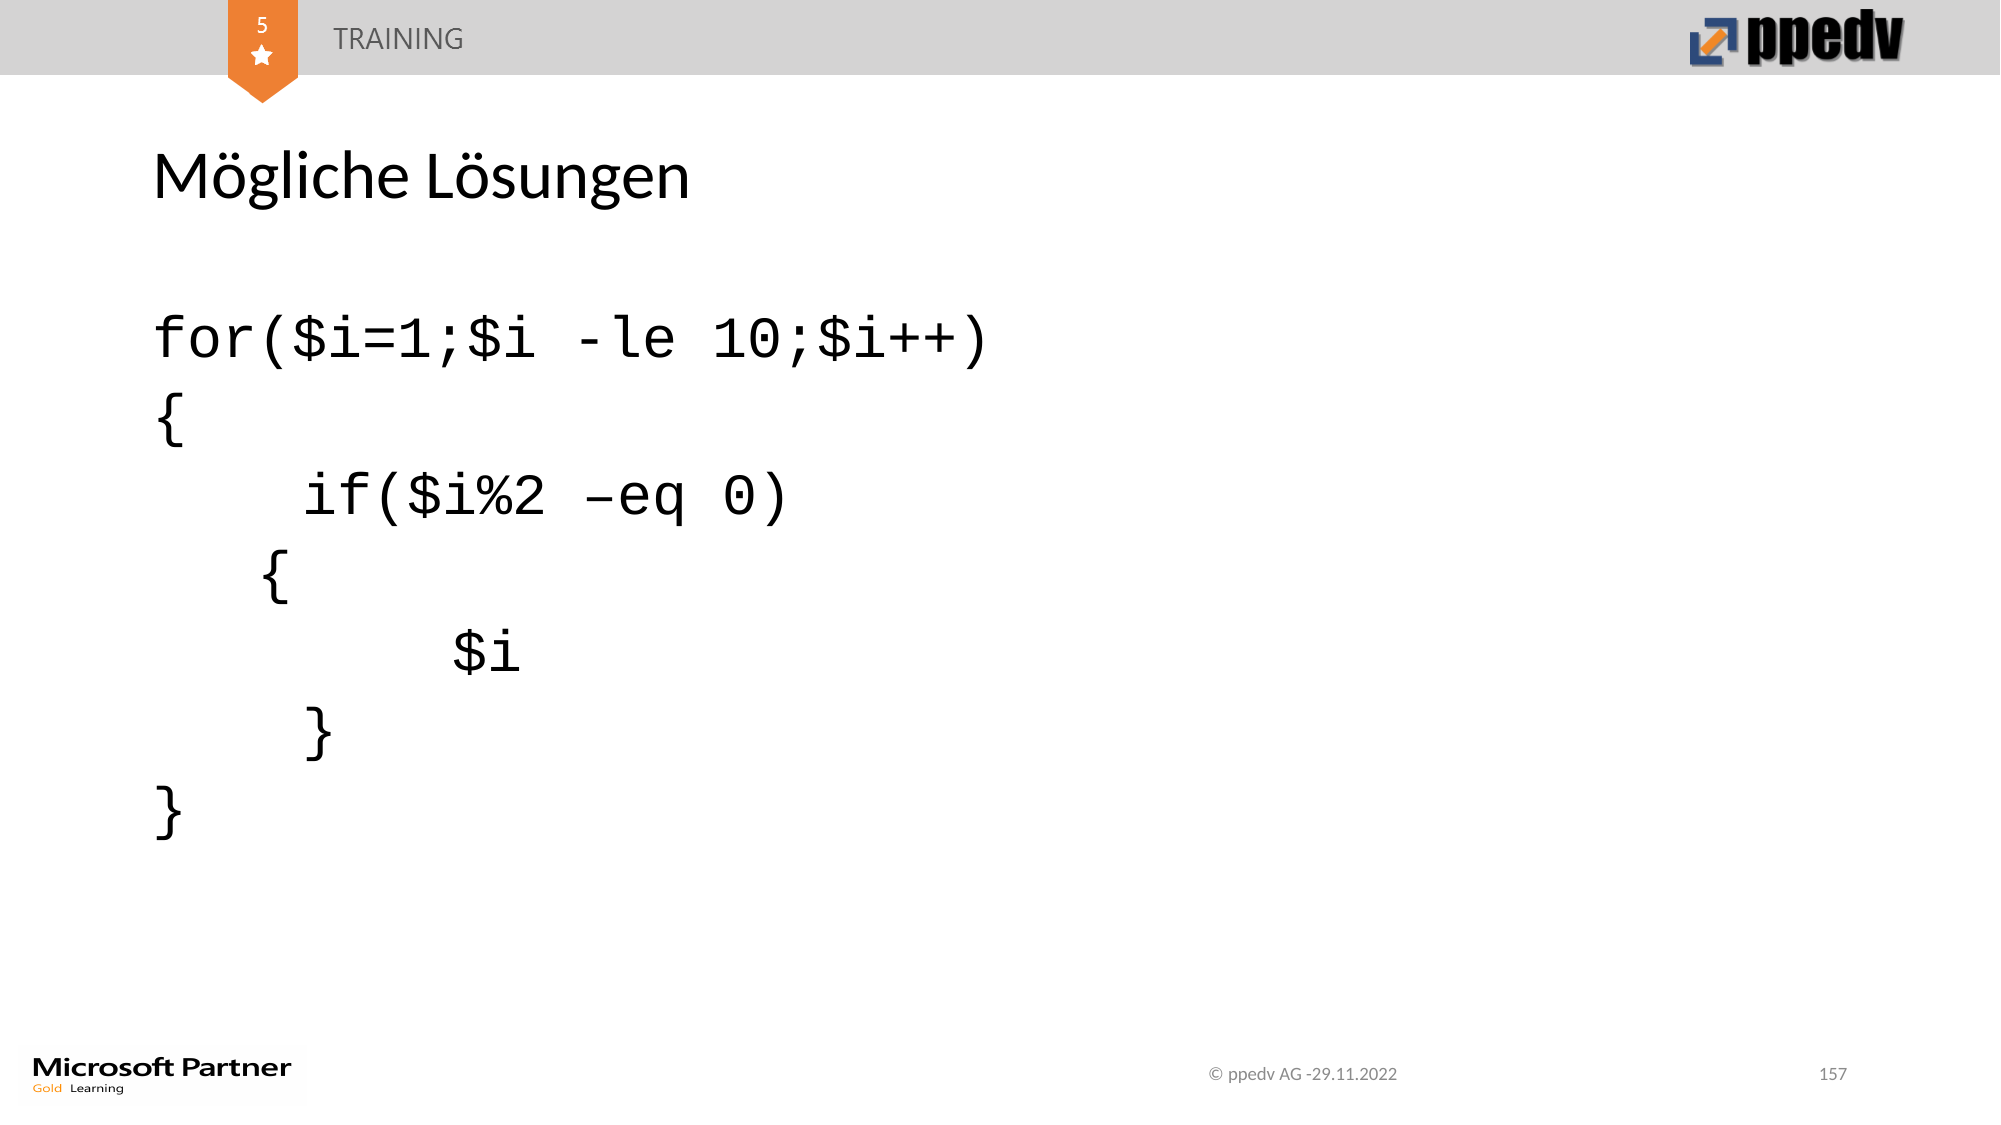

# Mögliche Lösungen
for($i=1;$i -le 10;$i++)
{
	if($i%2 –eq 0)
   {
		$i
	}
}

© ppedv AG -29.11.2022
157